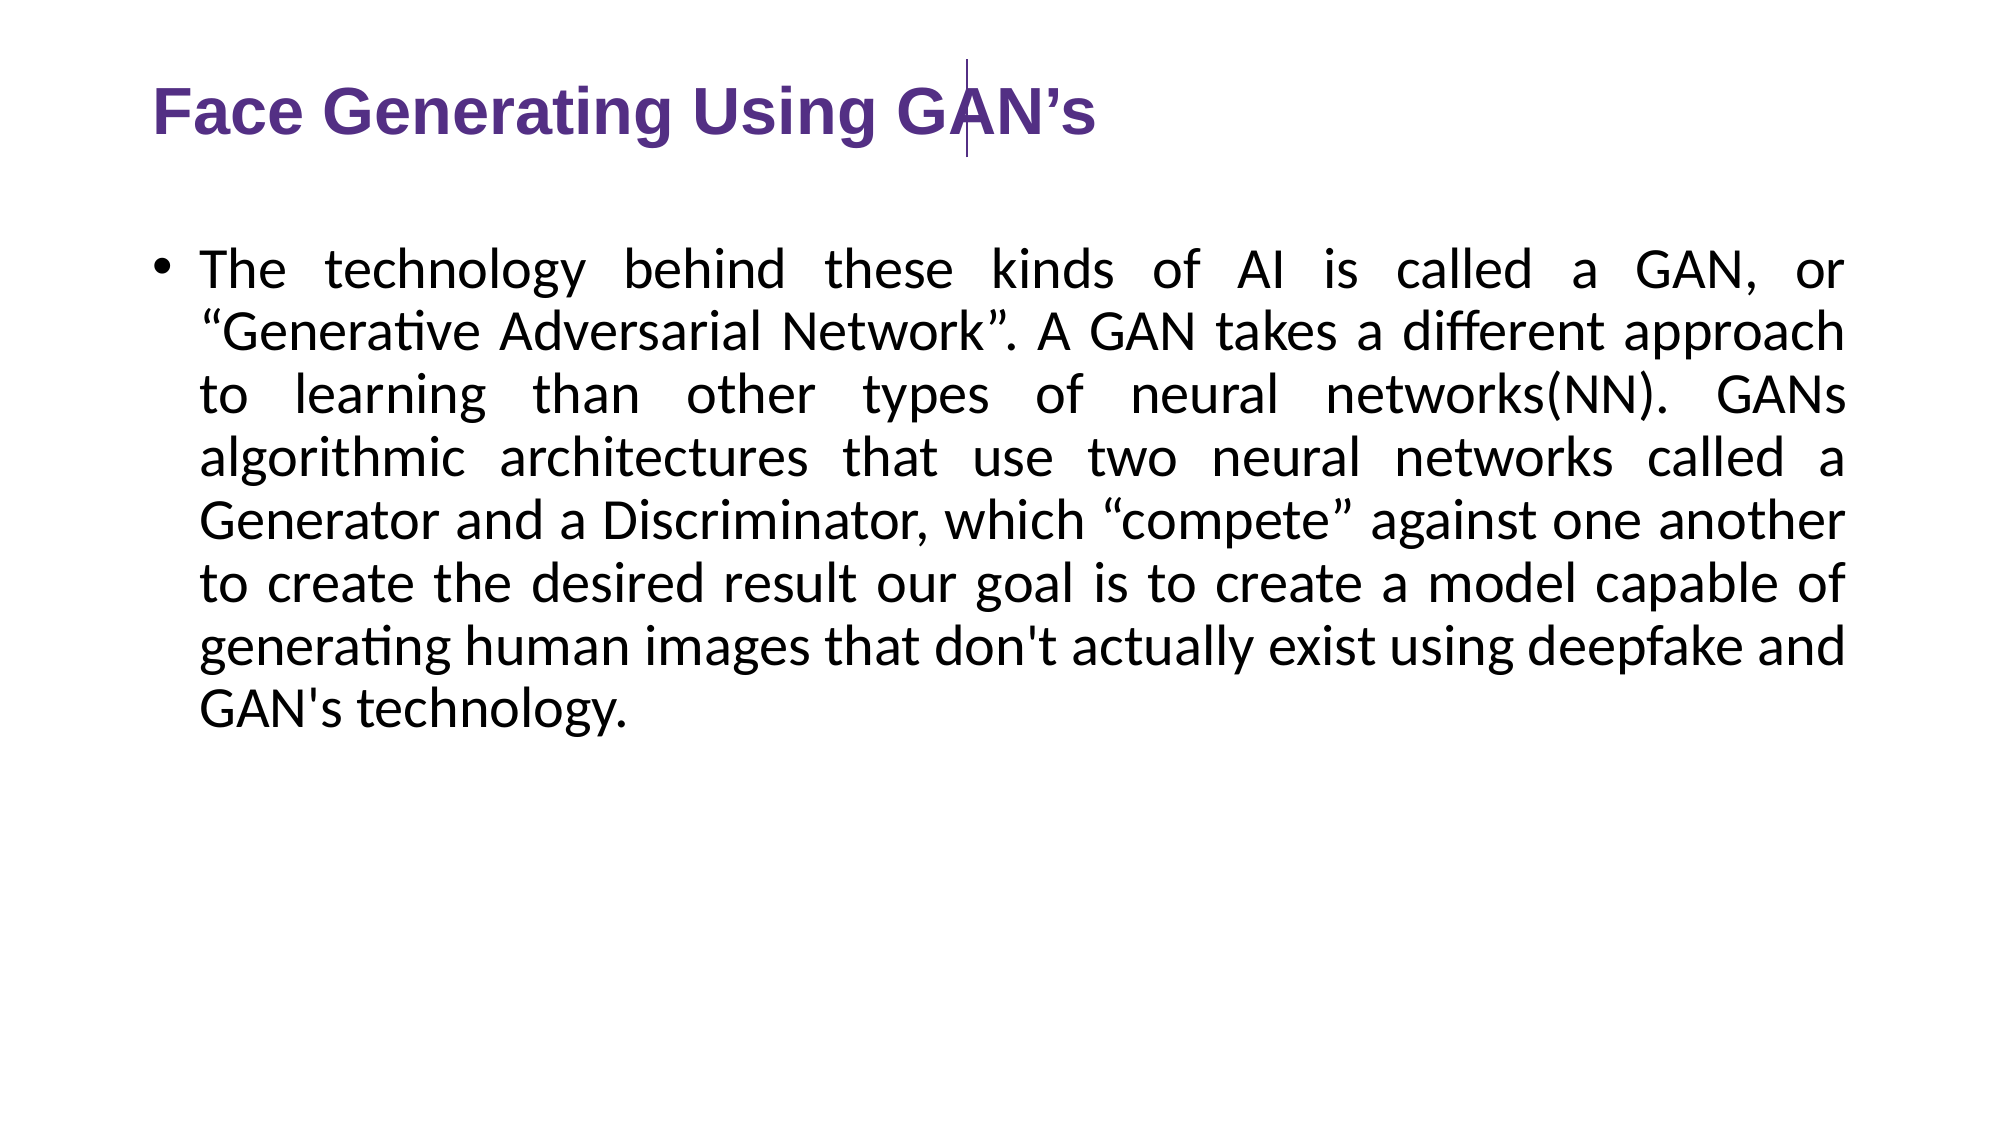

# Face Generating Using GAN’s
The technology behind these kinds of AI is called a GAN, or “Generative Adversarial Network”. A GAN takes a different approach to learning than other types of neural networks(NN). GANs algorithmic architectures that use two neural networks called a Generator and a Discriminator, which “compete” against one another to create the desired result our goal is to create a model capable of generating human images that don't actually exist using deepfake and GAN's technology.